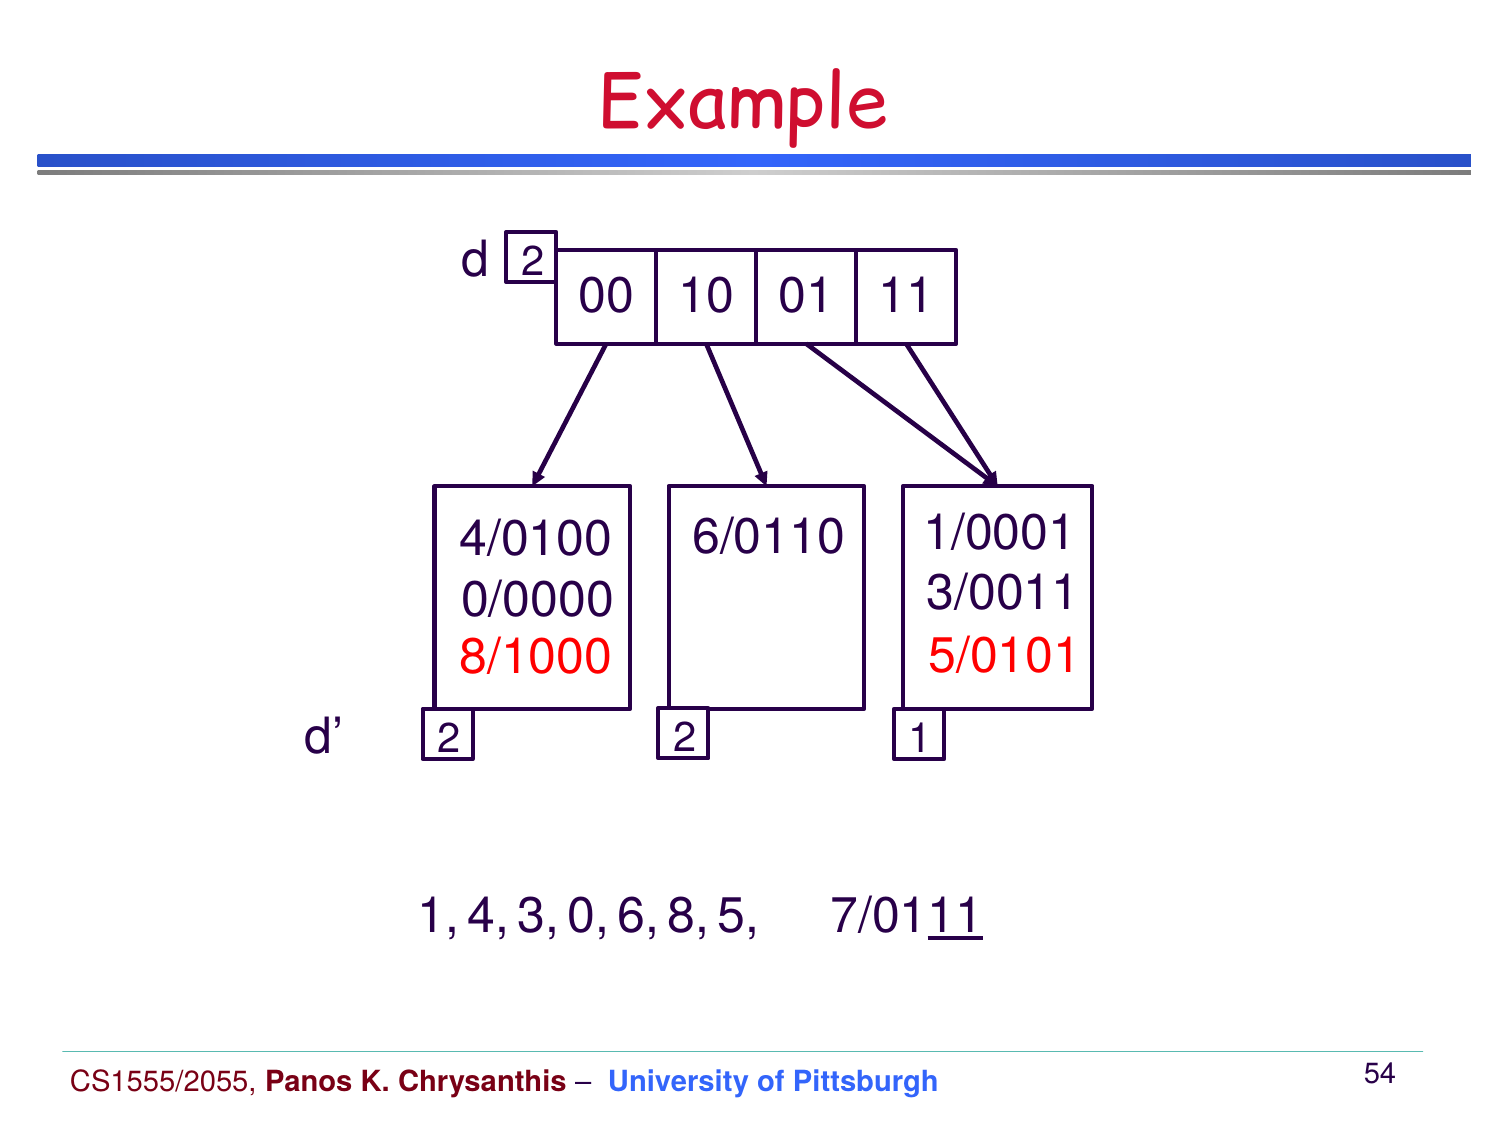

# Example
d
2
00
10
01
11

1/0001
6/0110
4/0100
3/0011
0/0000
5/0101
8/1000
d’
2
2
1
1,
4,
3,
0,
6,
8,
5,
7/0111